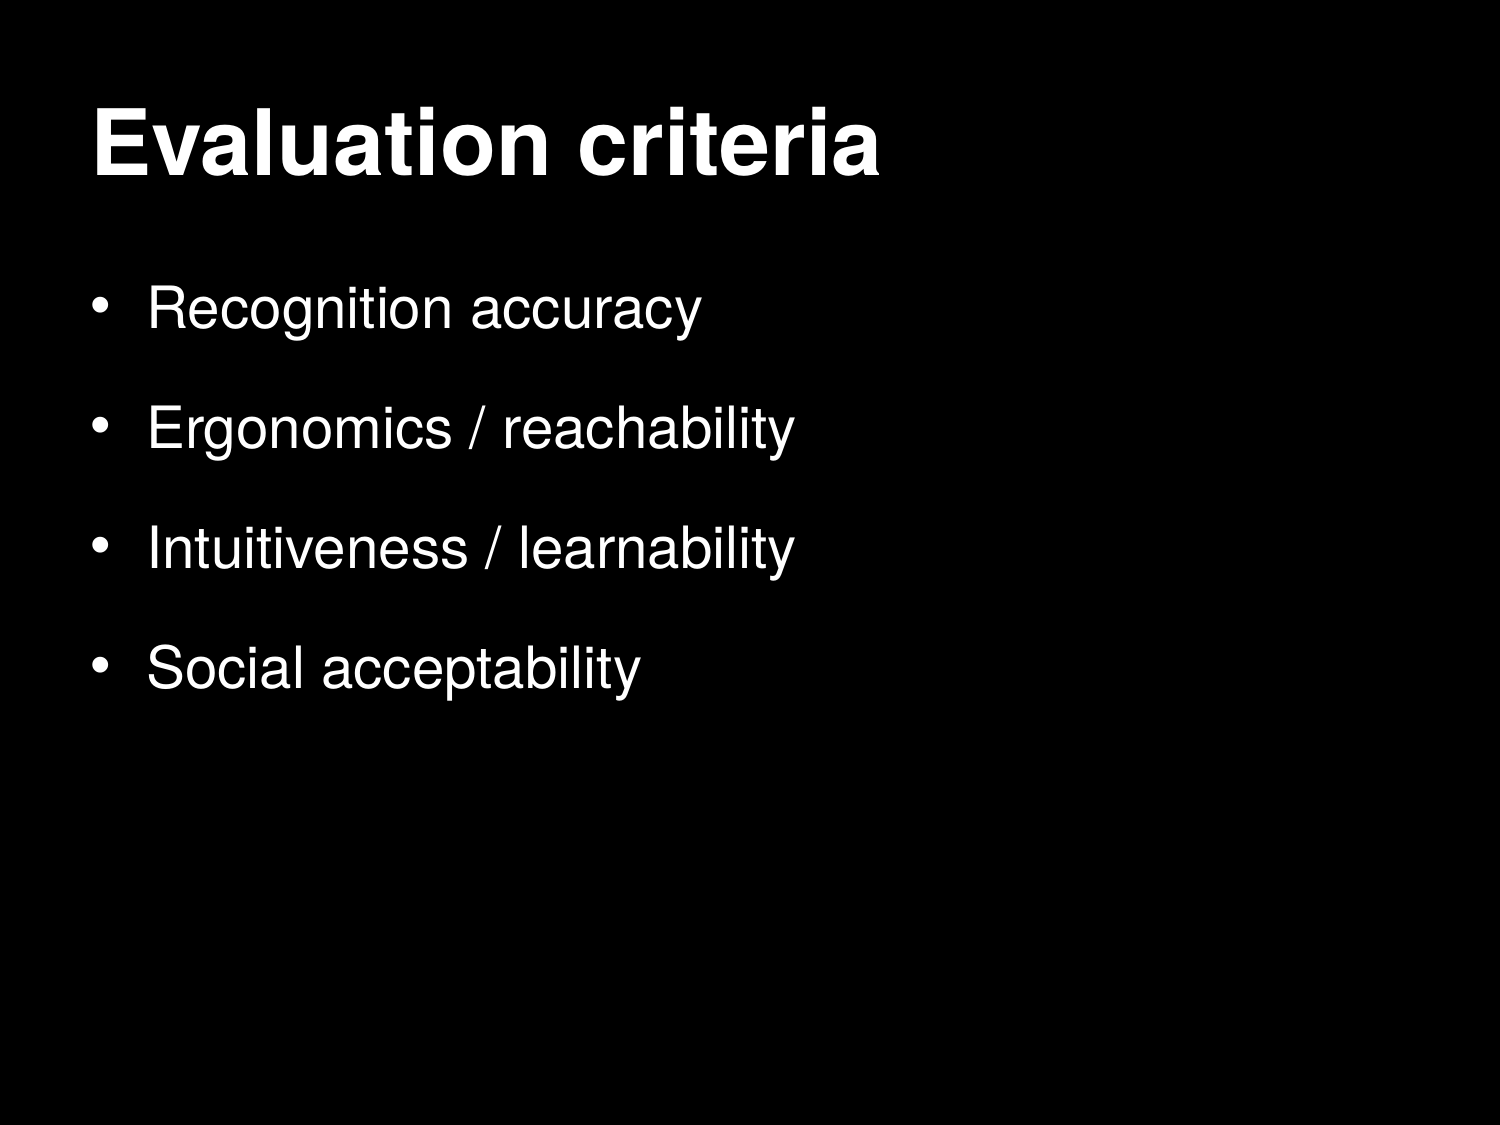

# Evaluation criteria
Recognition accuracy
Ergonomics / reachability
Intuitiveness / learnability
Social acceptability